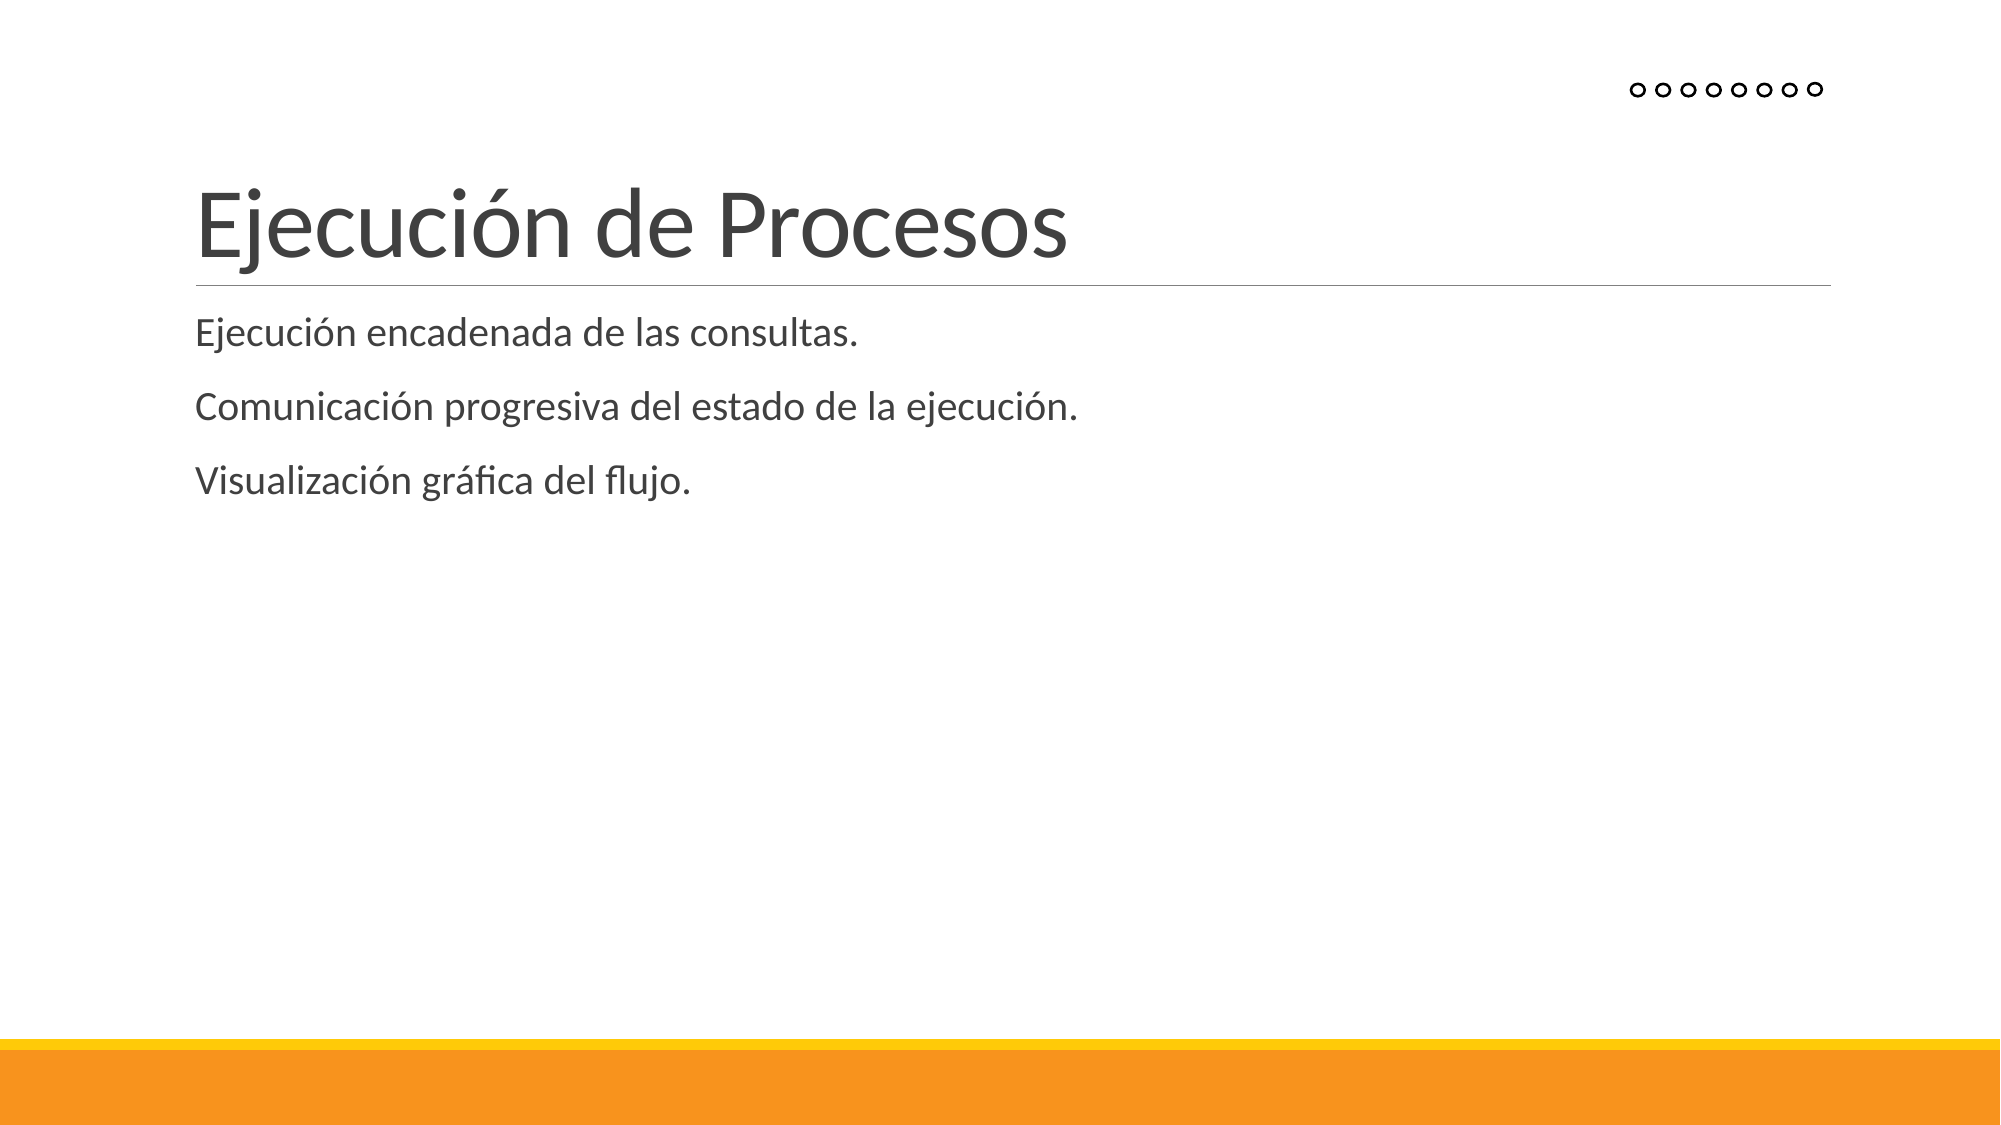

# Ejecución de Procesos

Ejecución encadenada de las consultas.
Comunicación progresiva del estado de la ejecución.
Visualización gráfica del flujo.